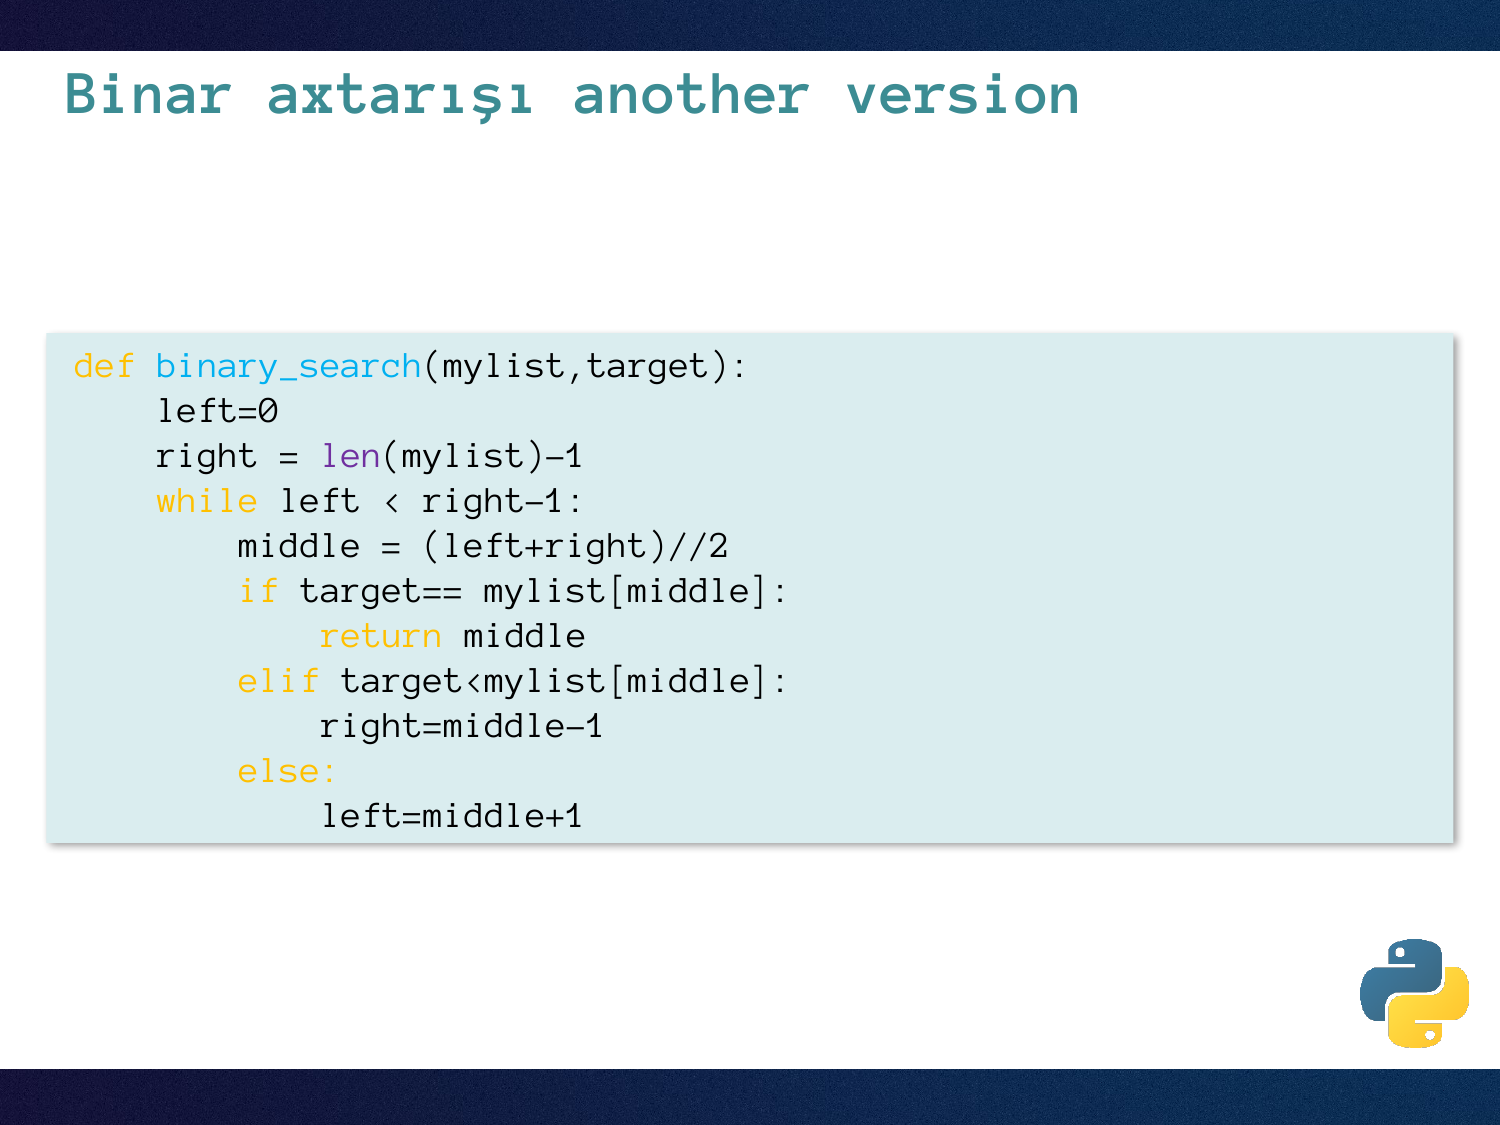

# Binar axtarışı another version
def binary_search(mylist,target):
    left=0
    right = len(mylist)-1
    while left < right-1:
        middle = (left+right)//2
        if target== mylist[middle]:
            return middle
        elif target<mylist[middle]:
            right=middle-1
        else:
            left=middle+1